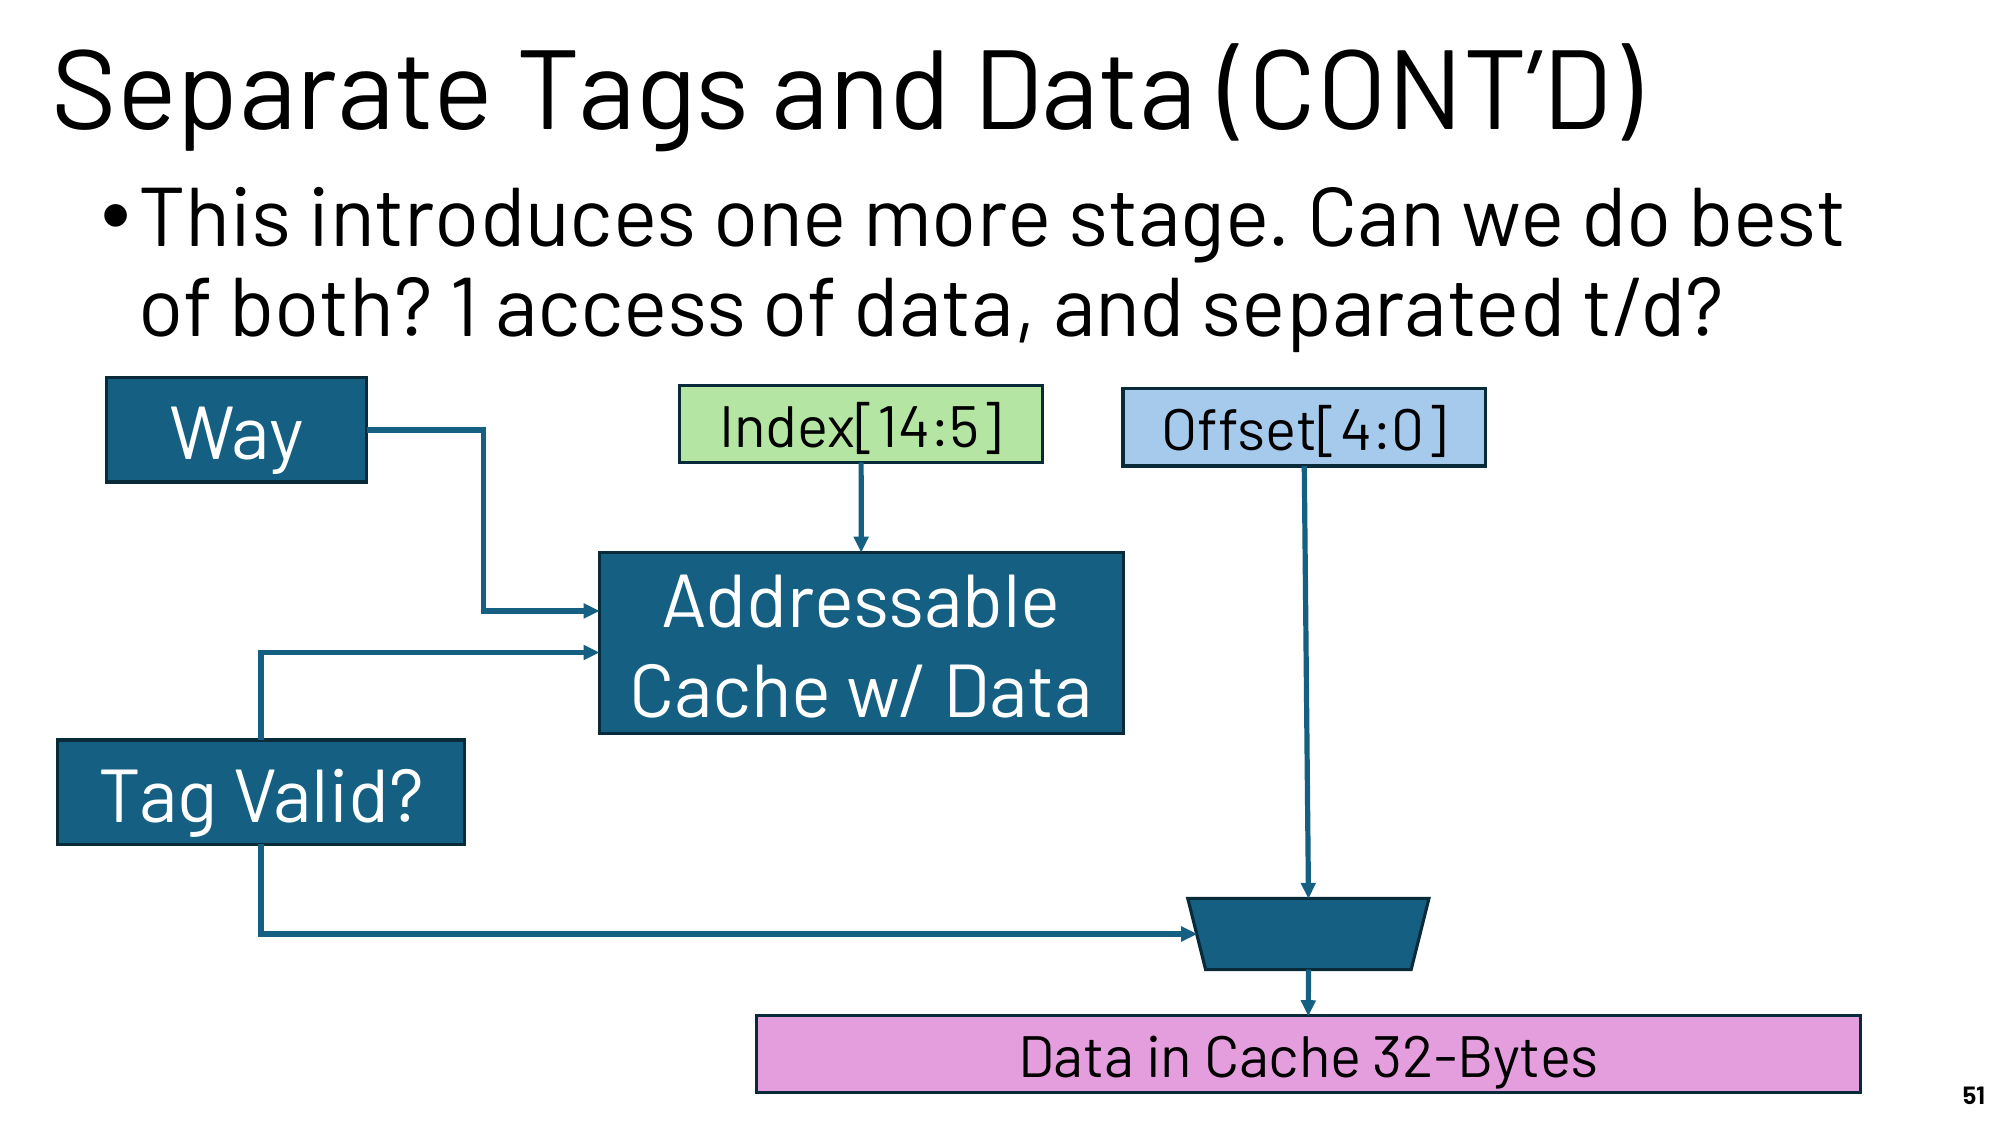

# Separate Tags and Data (CONT’D)
This introduces one more stage. Can we do best of both? 1 access of data, and separated t/d?
Way
Index[14:5]
Offset[4:0]
Addressable Cache w/ Data
Tag Valid?

Data in Cache 32-Bytes
51